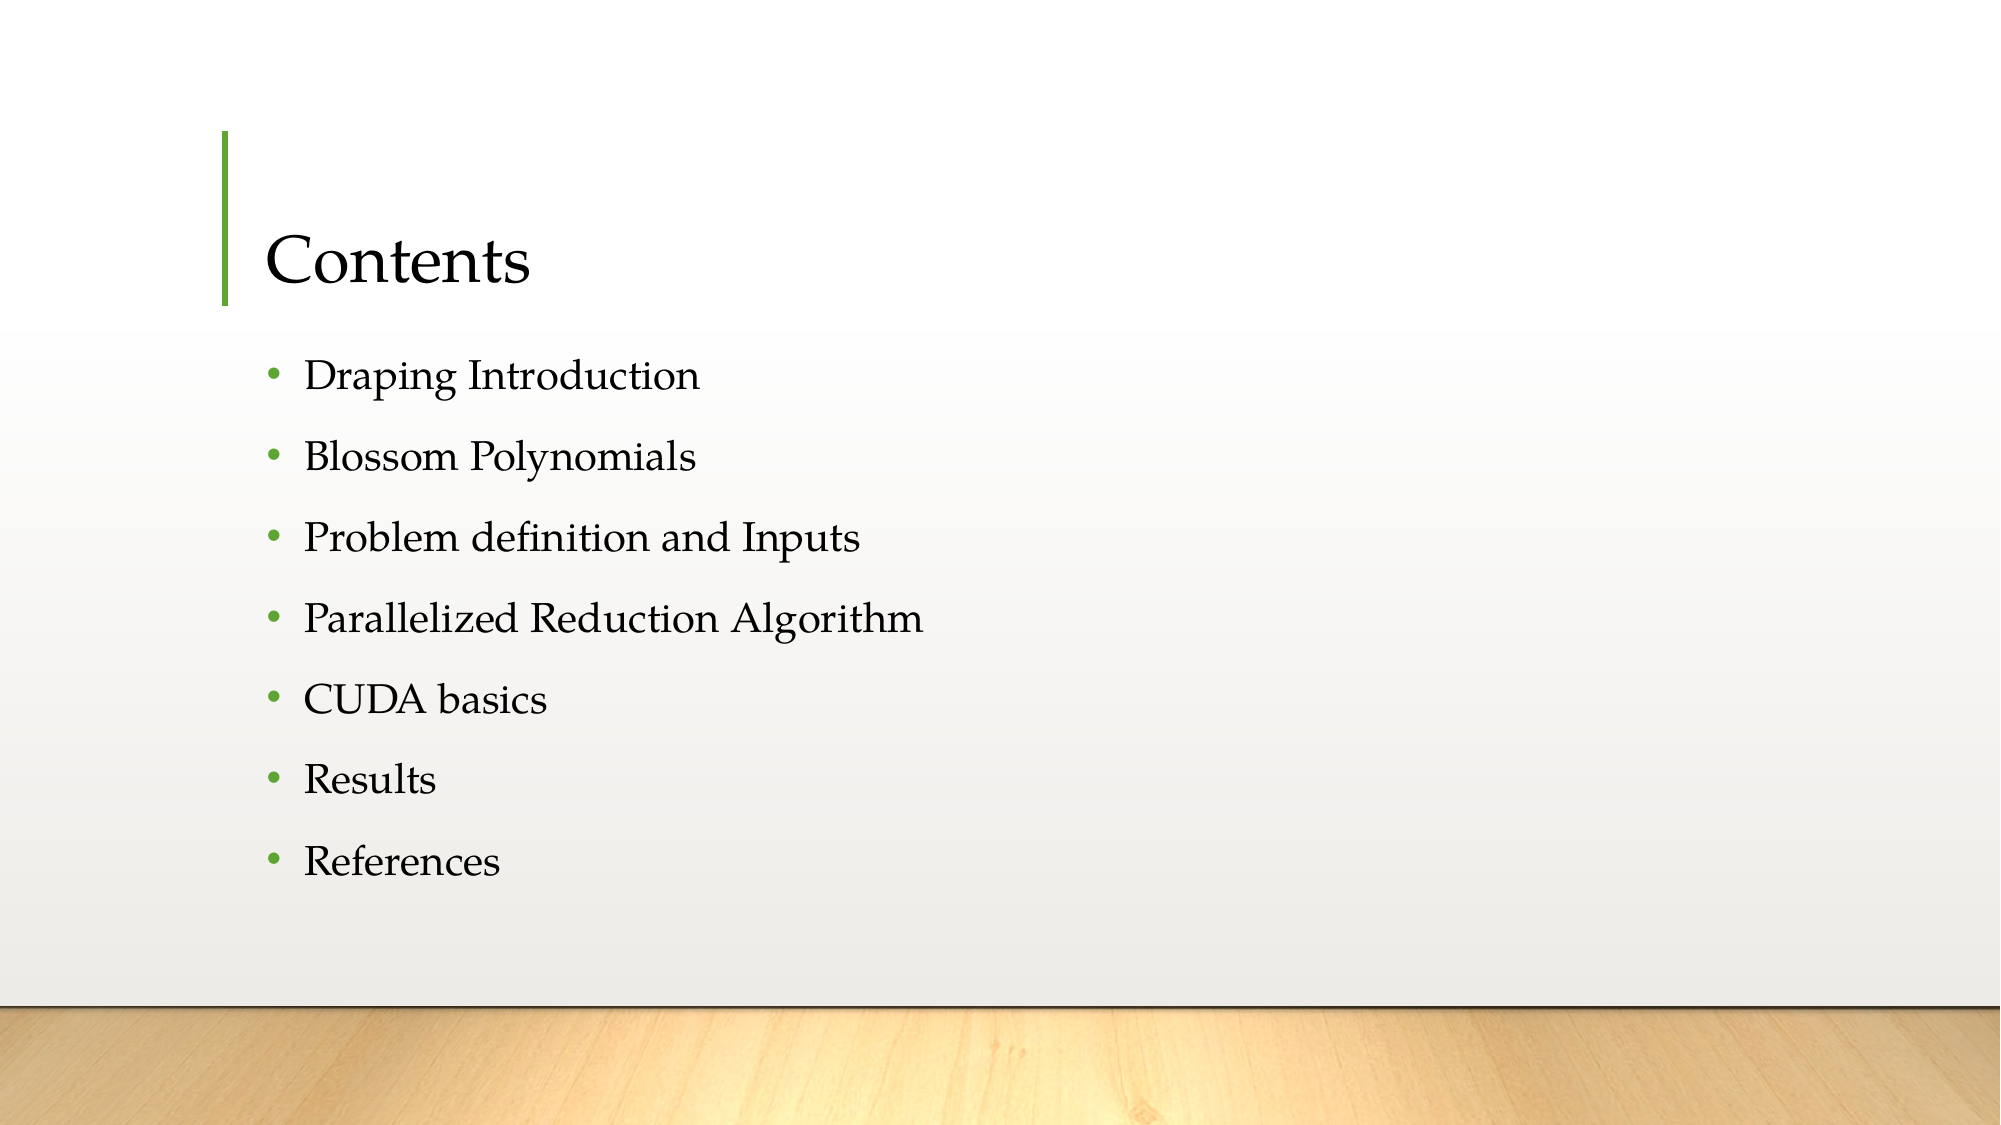

# Contents
Draping Introduction
Blossom Polynomials
Problem definition and Inputs
Parallelized Reduction Algorithm
CUDA basics
Results
References